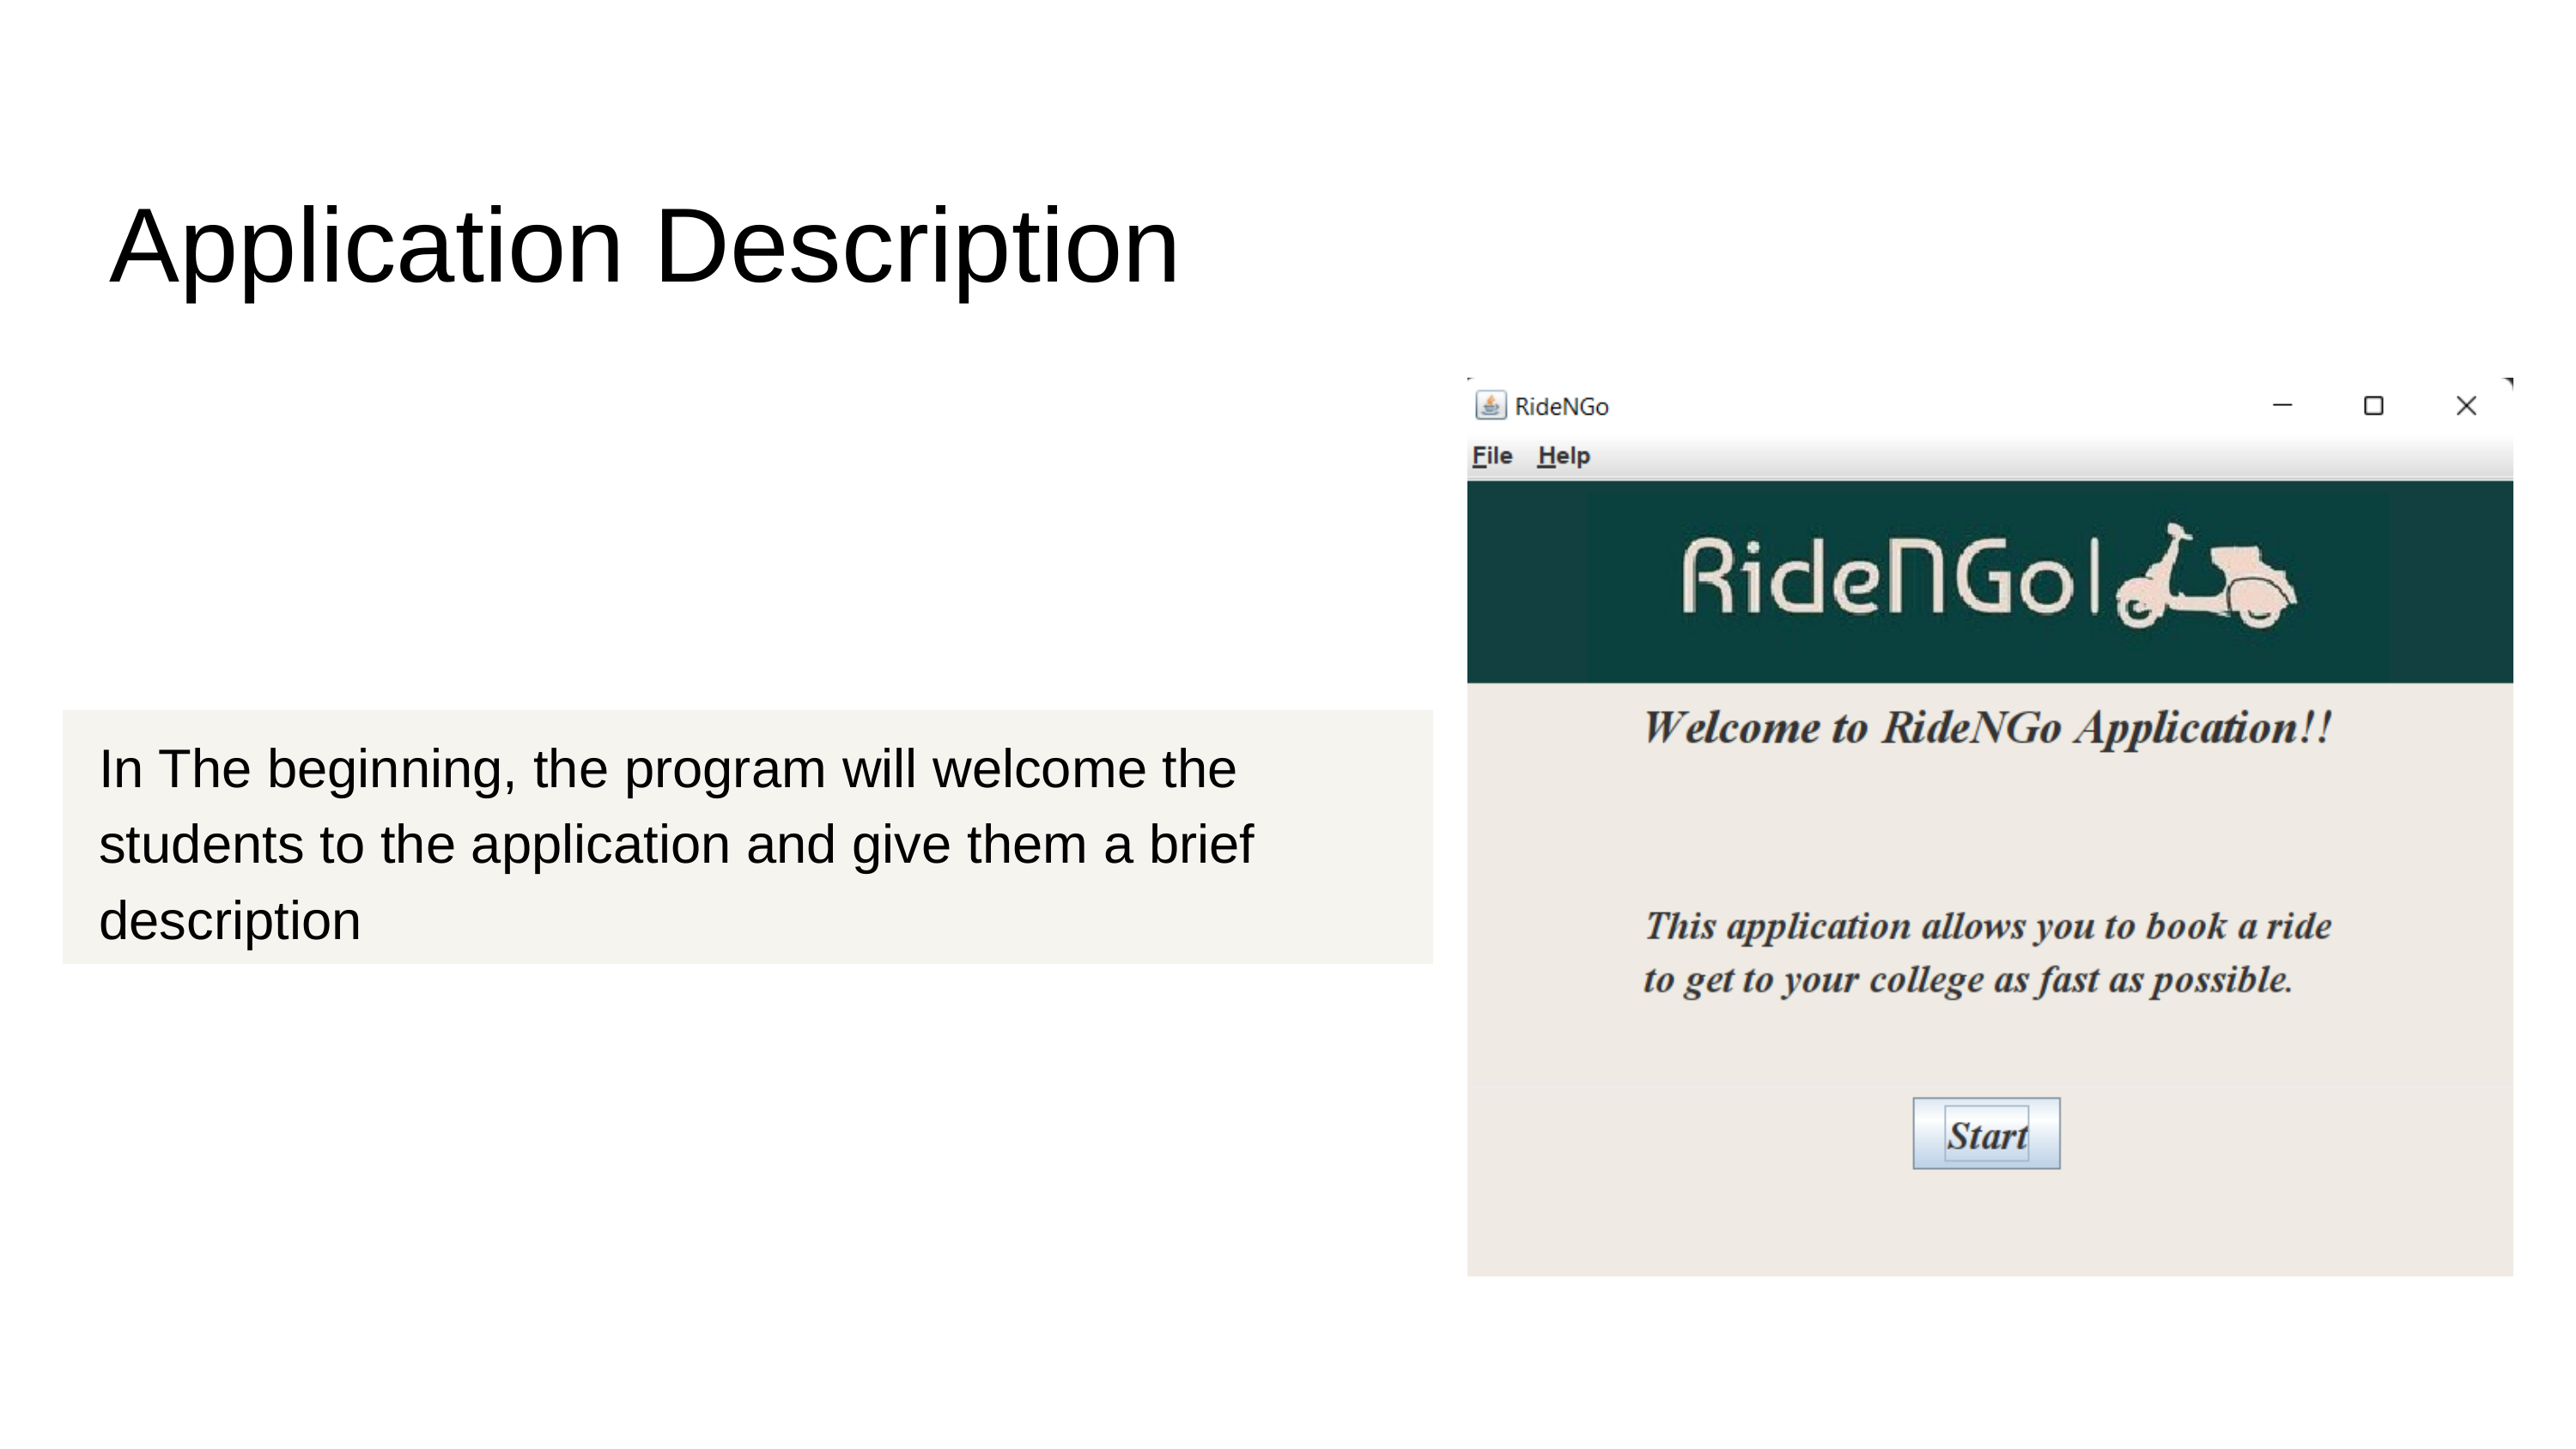

Application Description

In The beginning, the program will welcome the students to the application and give them a brief description